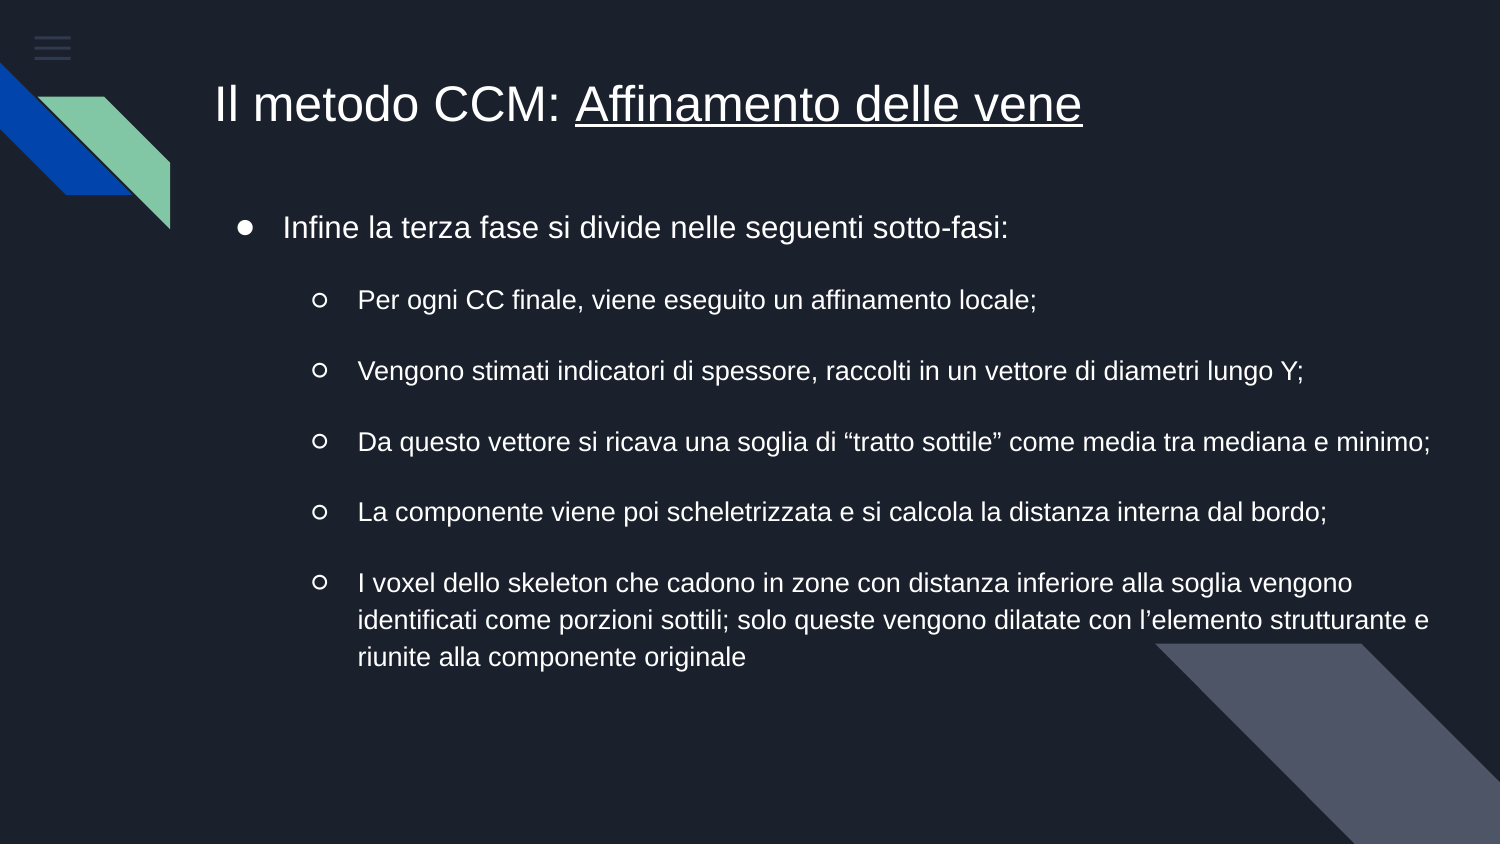

# Il metodo CCM: Affinamento delle vene
Infine la terza fase si divide nelle seguenti sotto-fasi:
Per ogni CC finale, viene eseguito un affinamento locale;
Vengono stimati indicatori di spessore, raccolti in un vettore di diametri lungo Y;
Da questo vettore si ricava una soglia di “tratto sottile” come media tra mediana e minimo;
La componente viene poi scheletrizzata e si calcola la distanza interna dal bordo;
I voxel dello skeleton che cadono in zone con distanza inferiore alla soglia vengono identificati come porzioni sottili; solo queste vengono dilatate con l’elemento strutturante e riunite alla componente originale